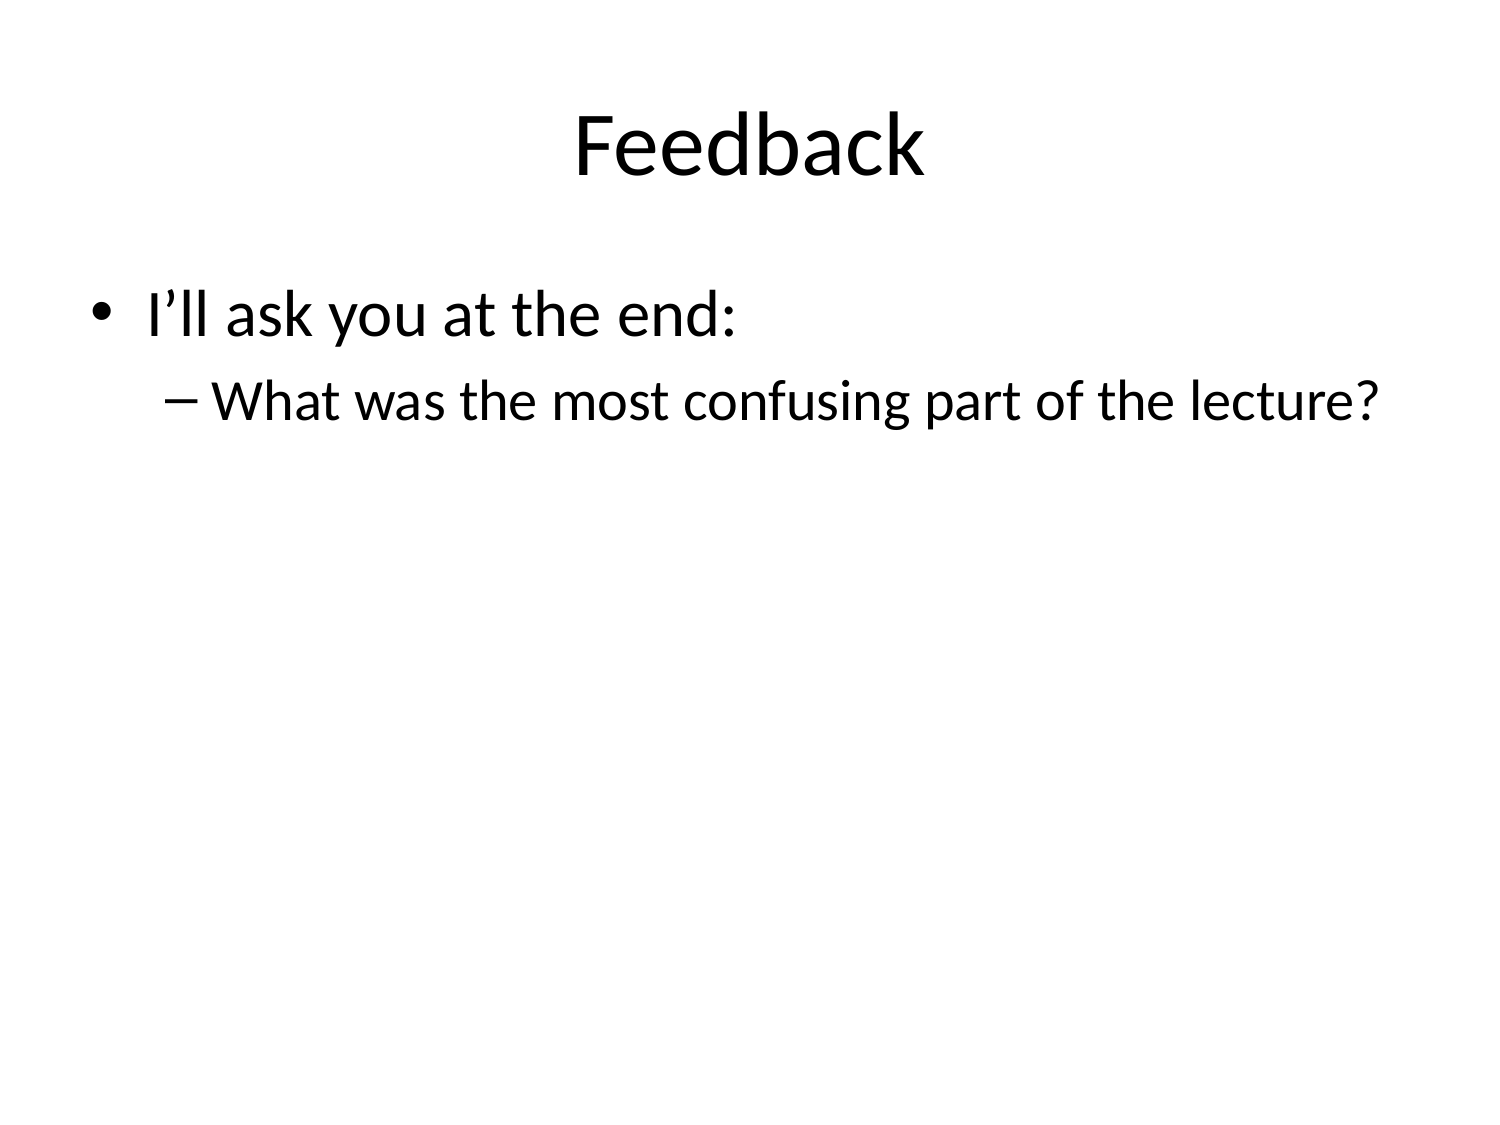

# Feedback
I’ll ask you at the end:
What was the most confusing part of the lecture?